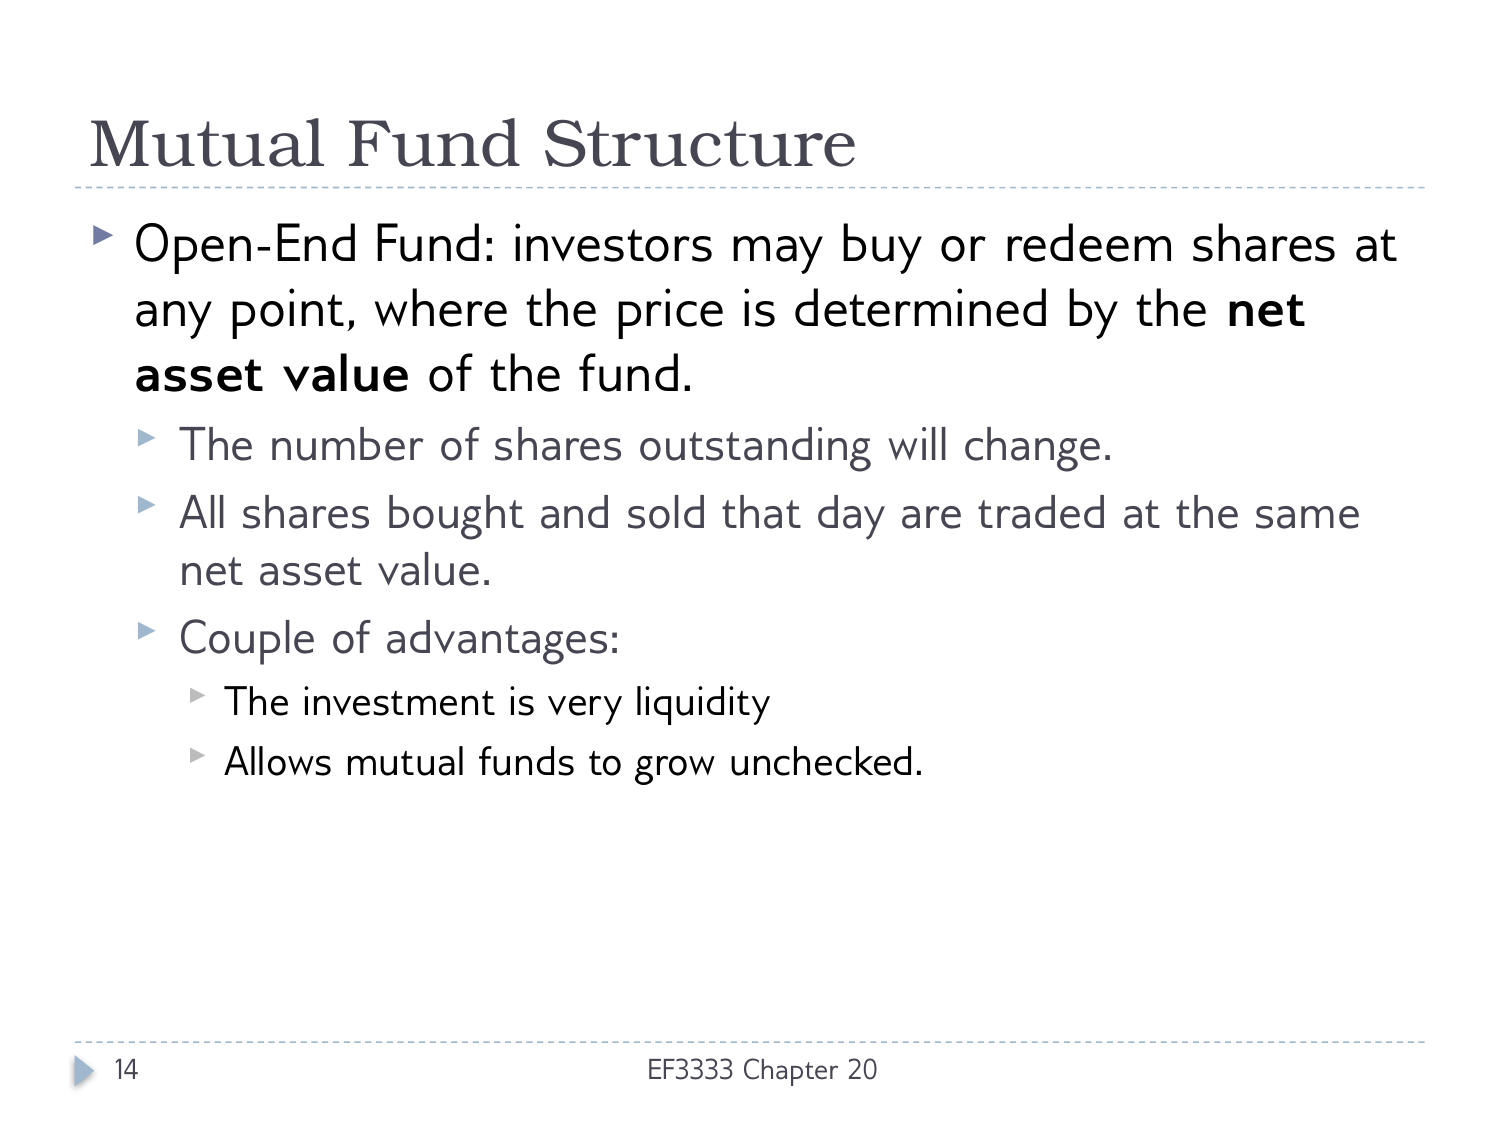

# Mutual Fund Structure
Open-End Fund: investors may buy or redeem shares at any point, where the price is determined by the net asset value of the fund.
The number of shares outstanding will change.
All shares bought and sold that day are traded at the same net asset value.
Couple of advantages:
The investment is very liquidity
Allows mutual funds to grow unchecked.
14
EF3333 Chapter 20